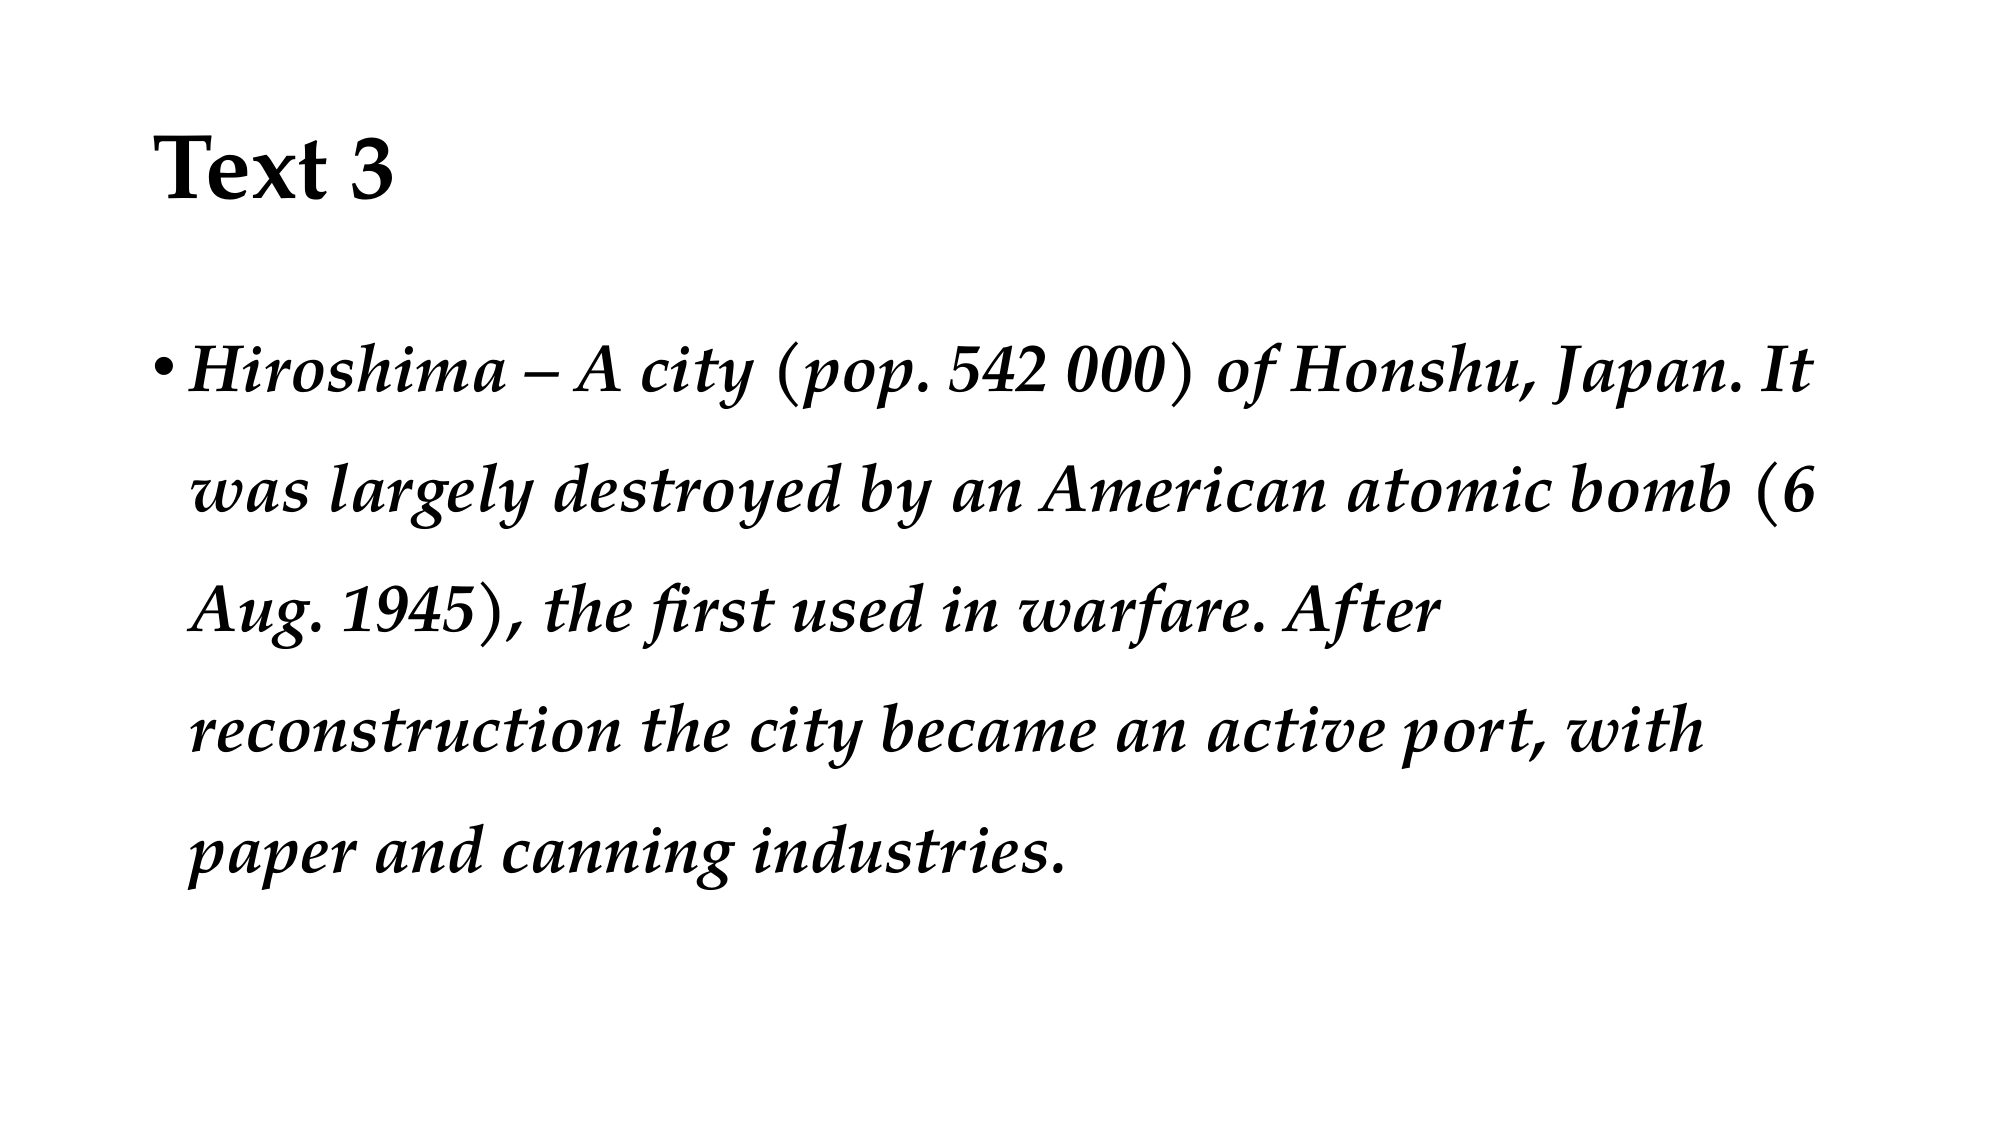

# Text 3
Hiroshima – A city (pop. 542 000) of Honshu, Japan. It was largely destroyed by an American atomic bomb (6 Aug. 1945), the first used in warfare. After reconstruction the city became an active port, with paper and canning industries.